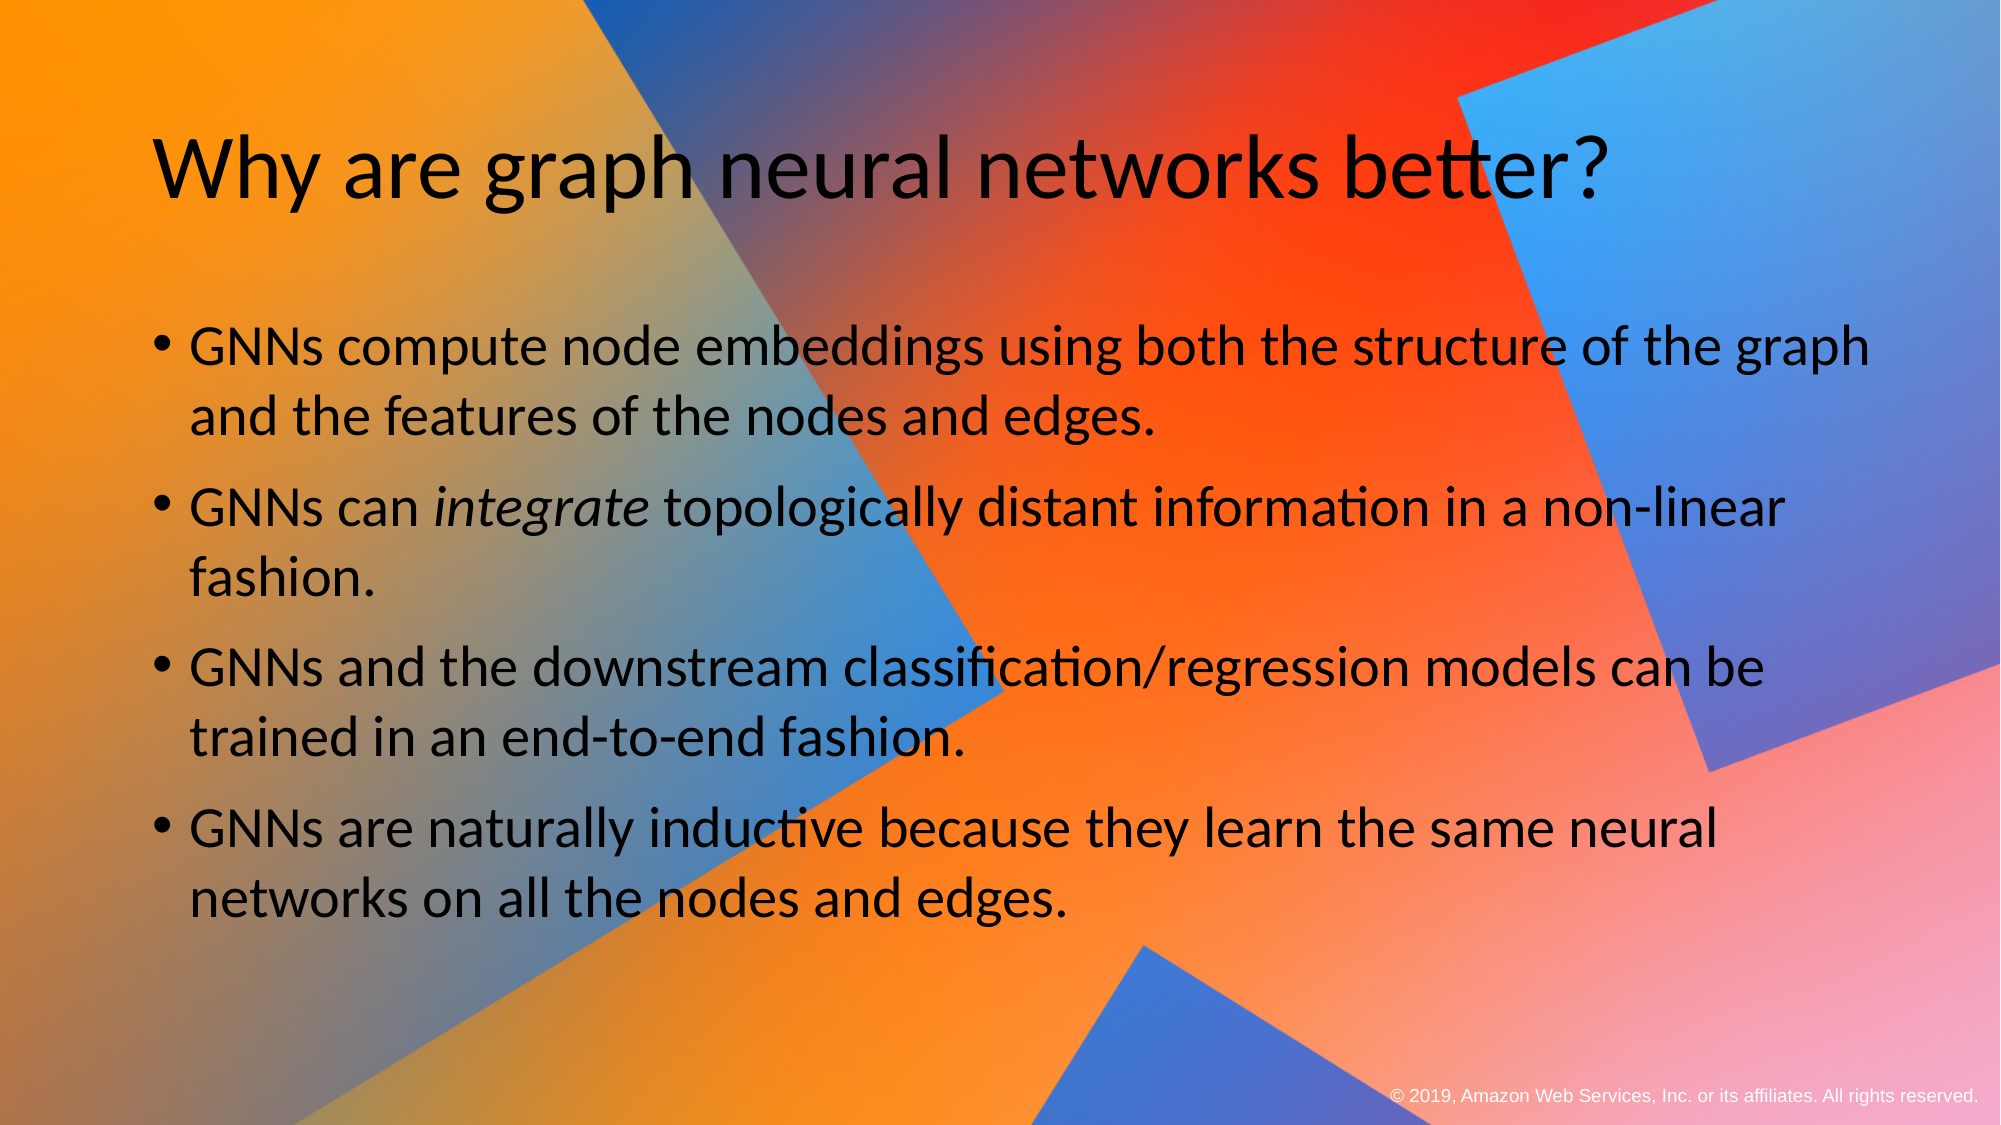

# Why are graph neural networks better?
GNNs compute node embeddings using both the structure of the graph and the features of the nodes and edges.
GNNs can integrate topologically distant information in a non-linear fashion.
GNNs and the downstream classification/regression models can be trained in an end-to-end fashion.
GNNs are naturally inductive because they learn the same neural networks on all the nodes and edges.